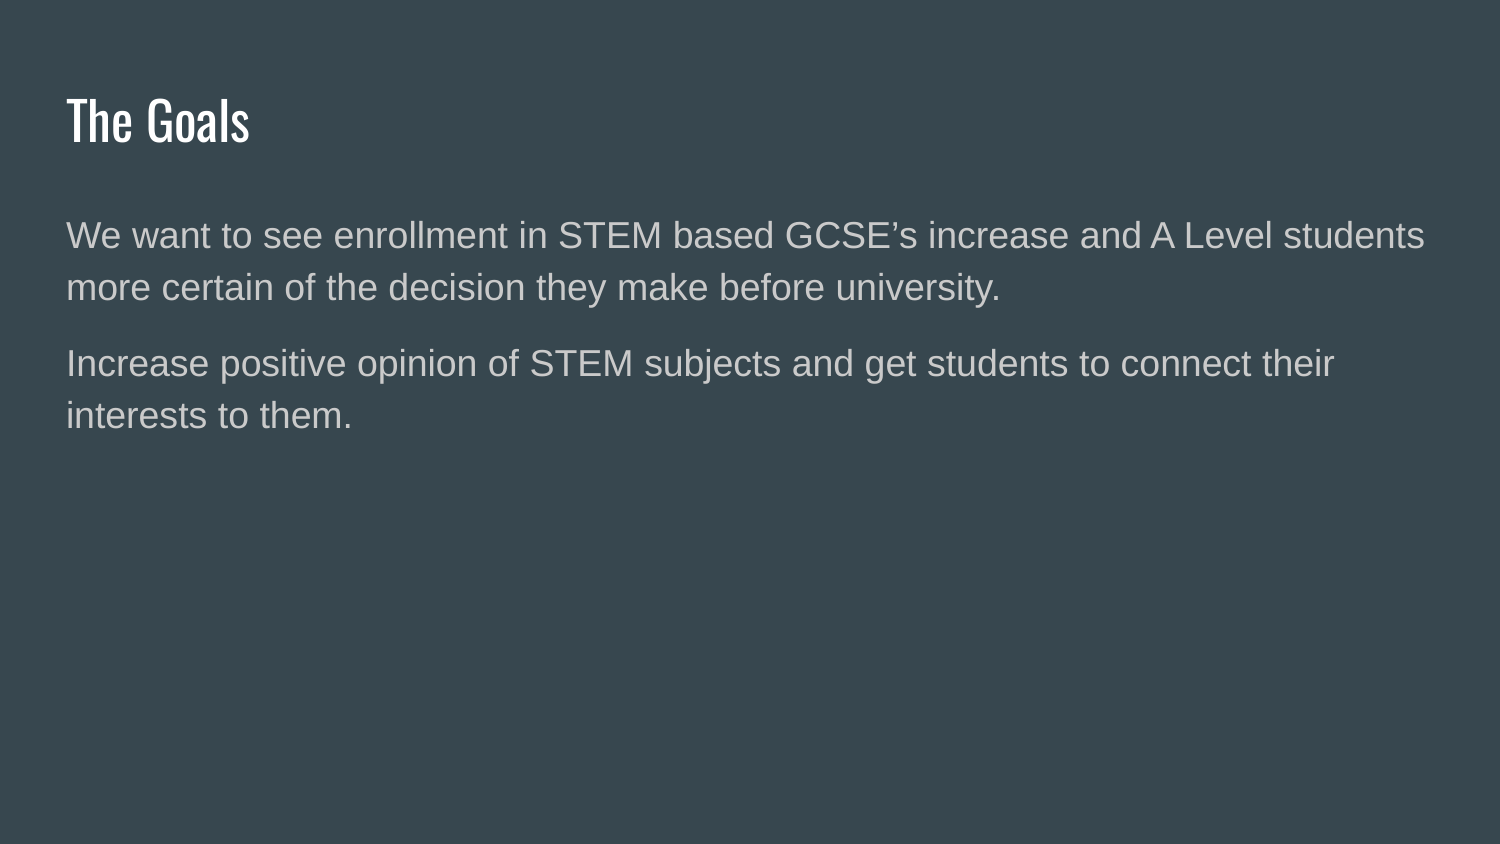

# The Goals
We want to see enrollment in STEM based GCSE’s increase and A Level students more certain of the decision they make before university.
Increase positive opinion of STEM subjects and get students to connect their interests to them.